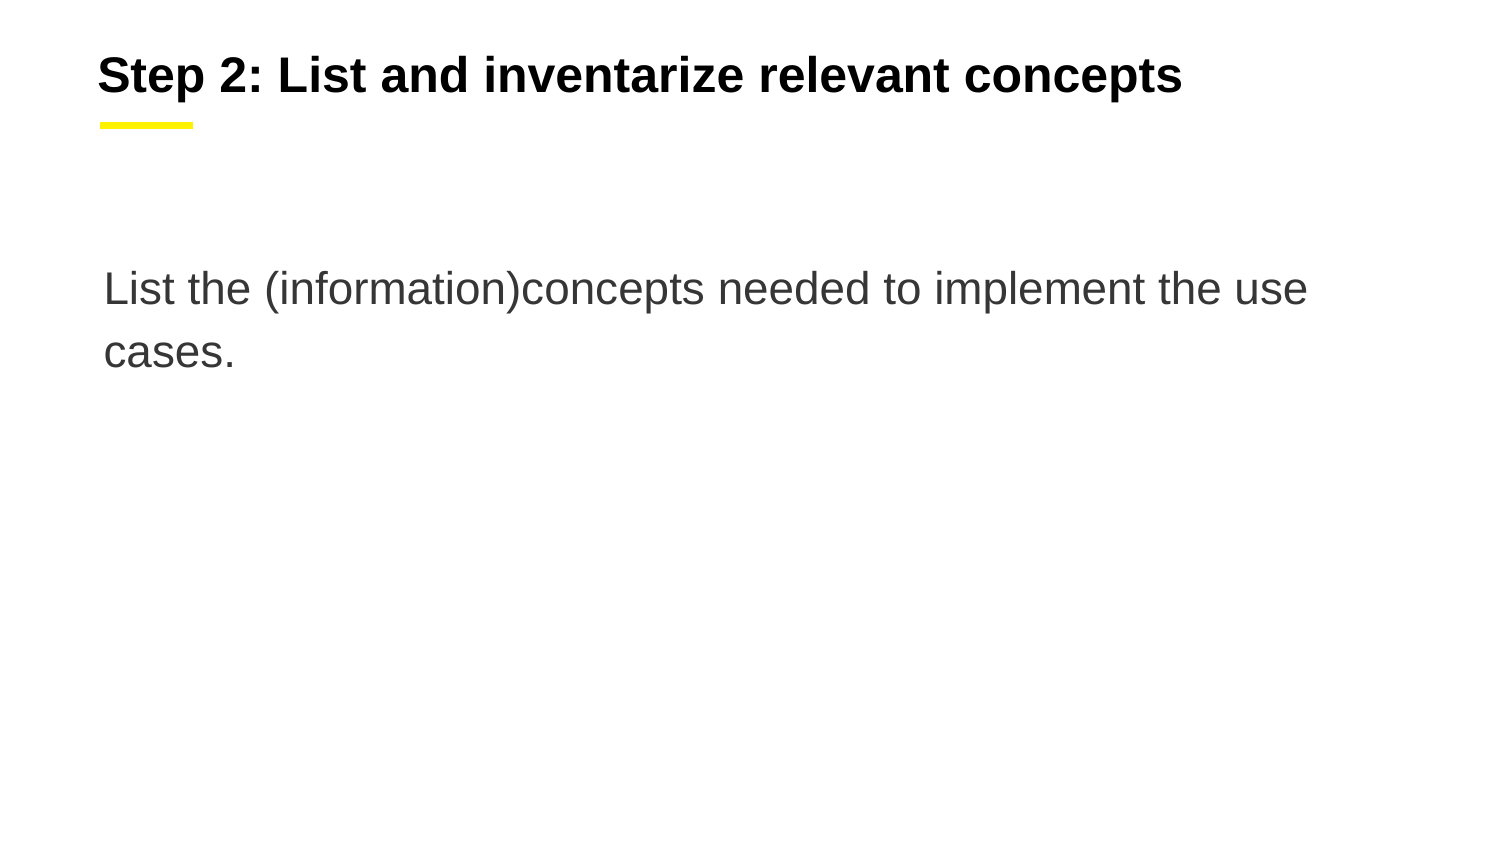

Step 2: List and inventarize relevant concepts
List the (information)concepts needed to implement the use cases.